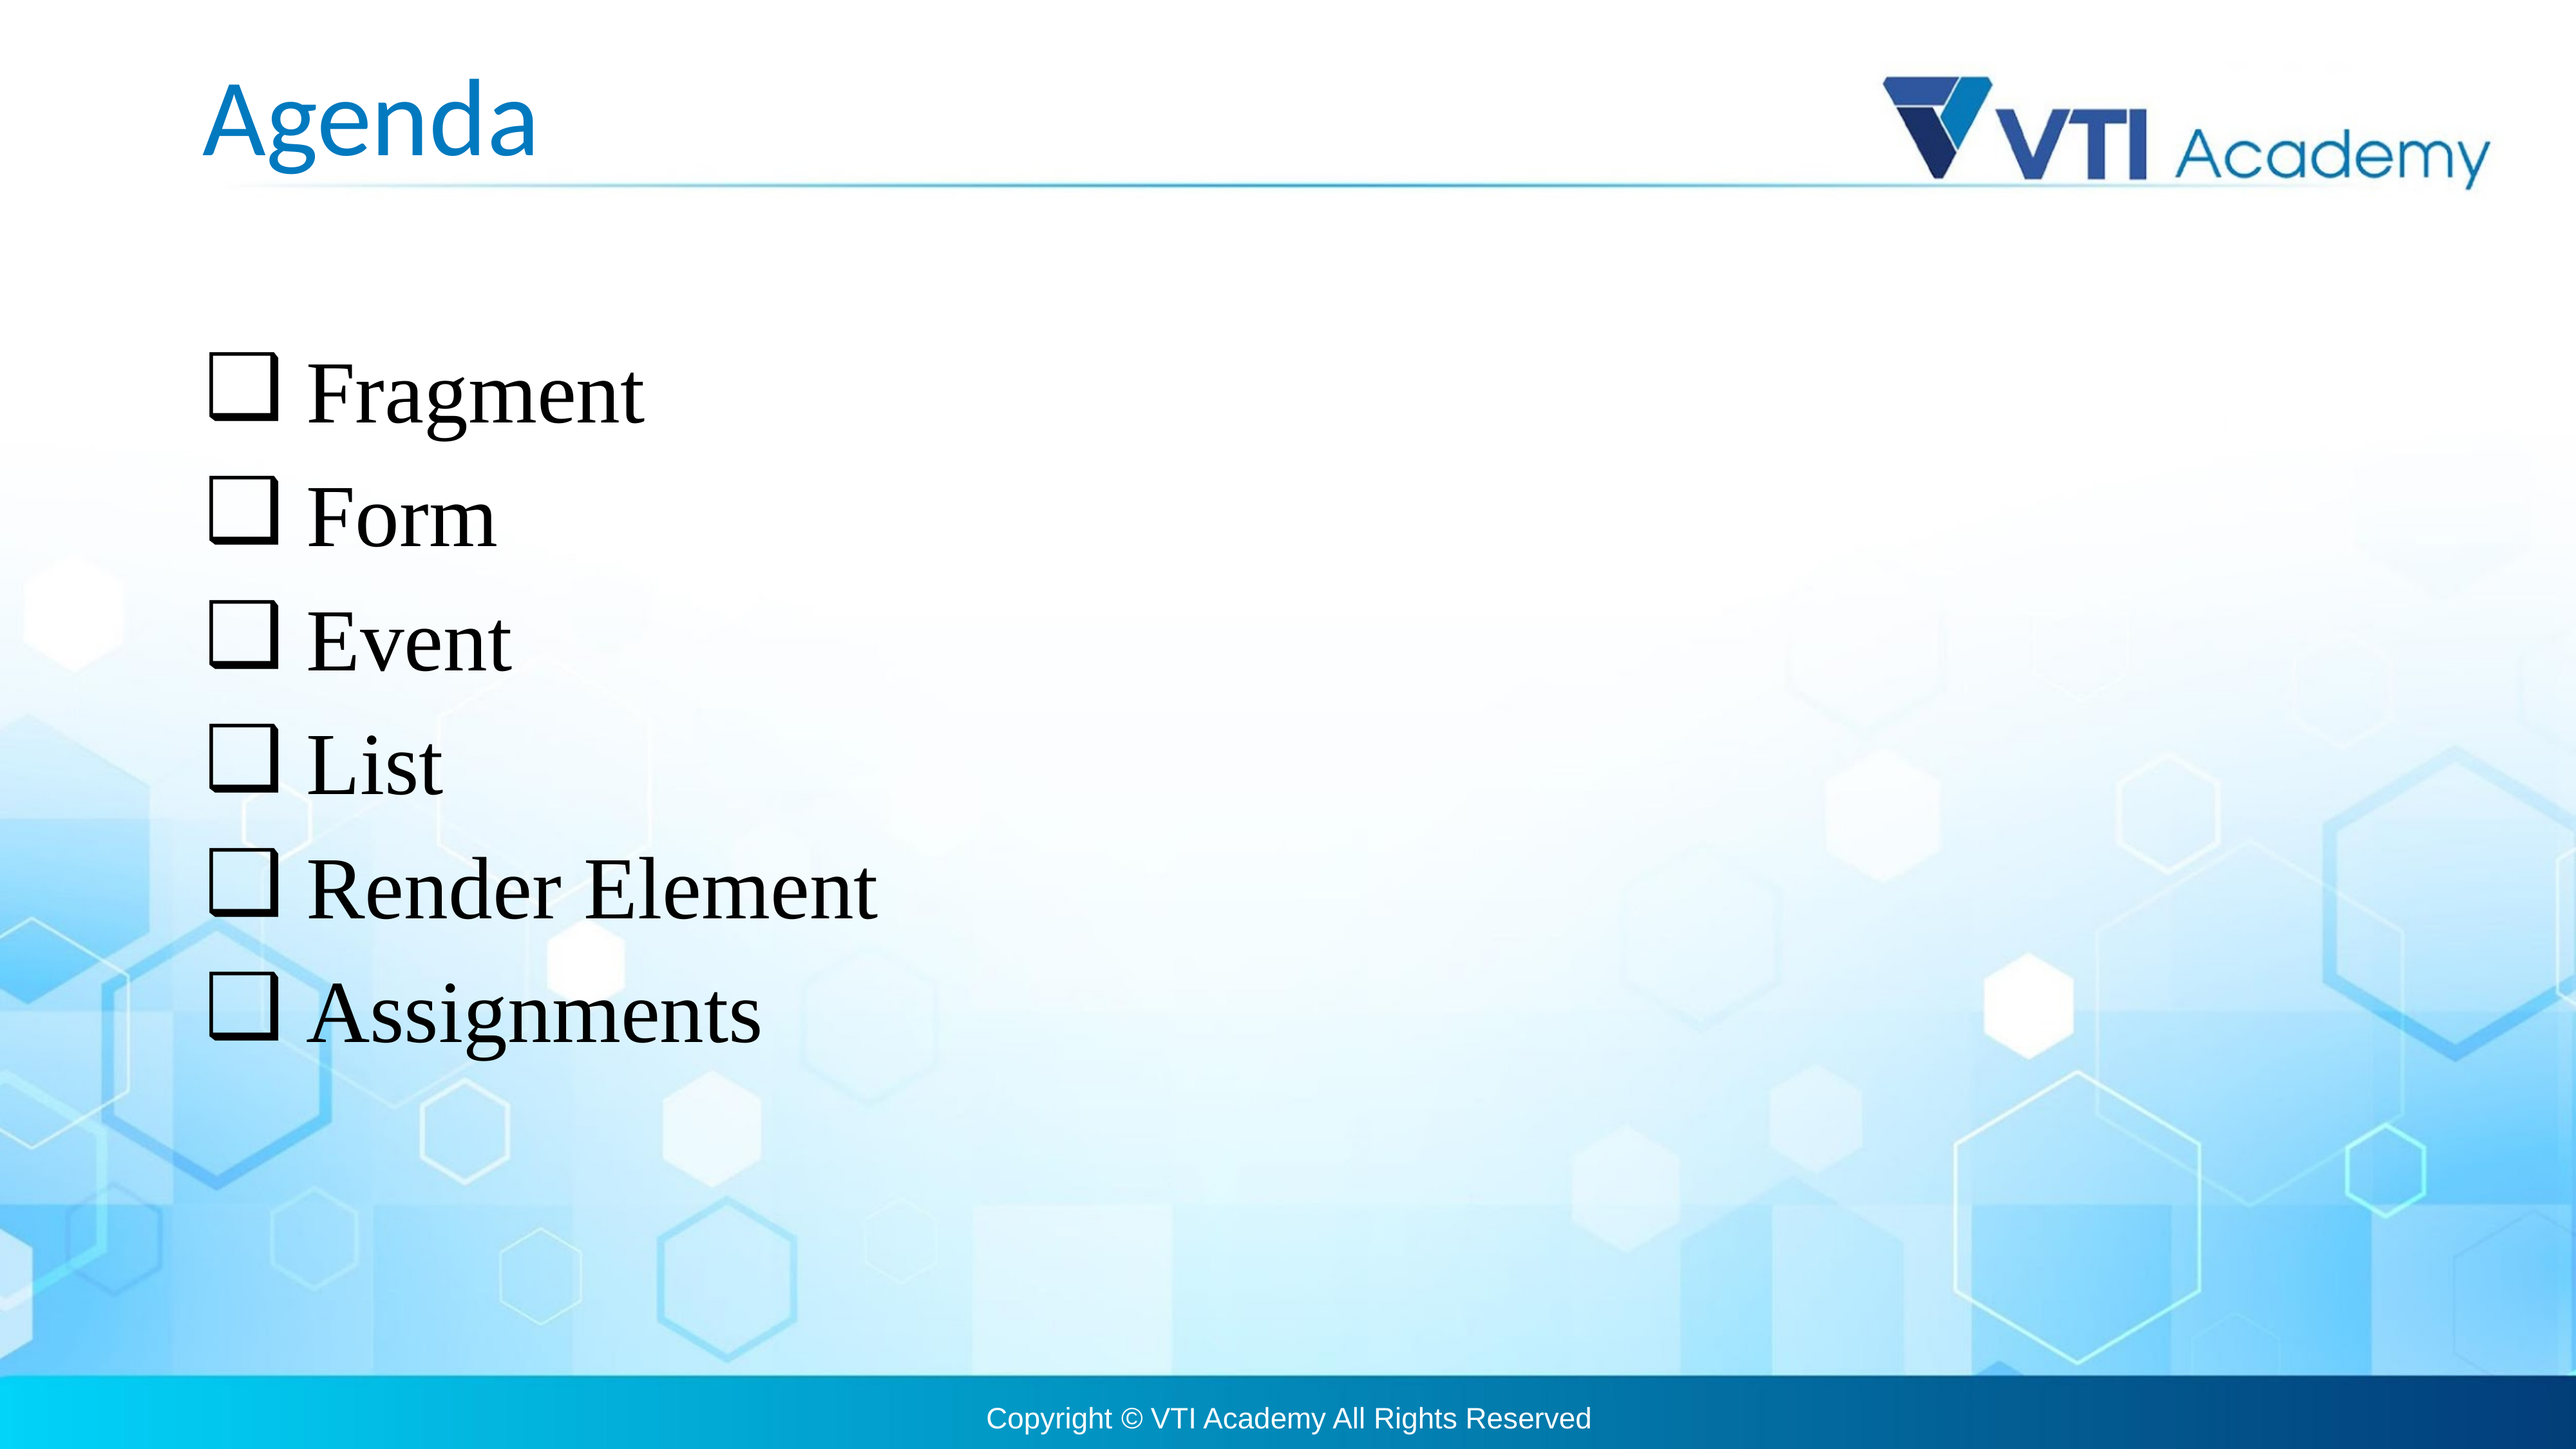

# Agenda
 Fragment
 Form
 Event
 List
 Render Element
 Assignments
Copyright © VTI Academy All Rights Reserved